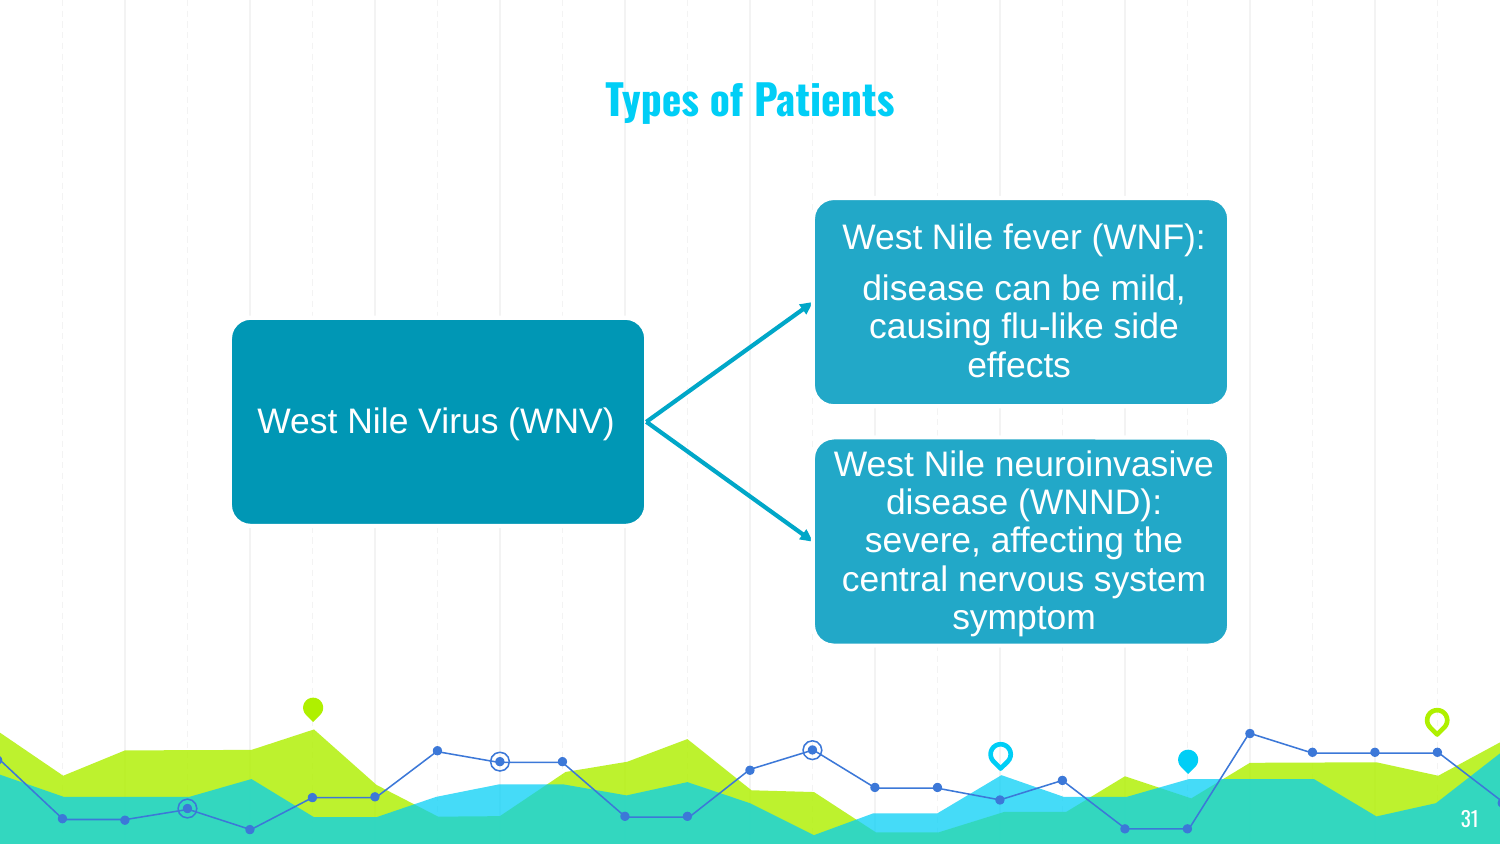

# Types of Patients
West Nile Virus (WNV)

West Nile fever (WNF):
disease can be mild, causing flu-like side effects

West Nile neuroinvasive disease (WNND): severe, affecting the central nervous system symptom
31